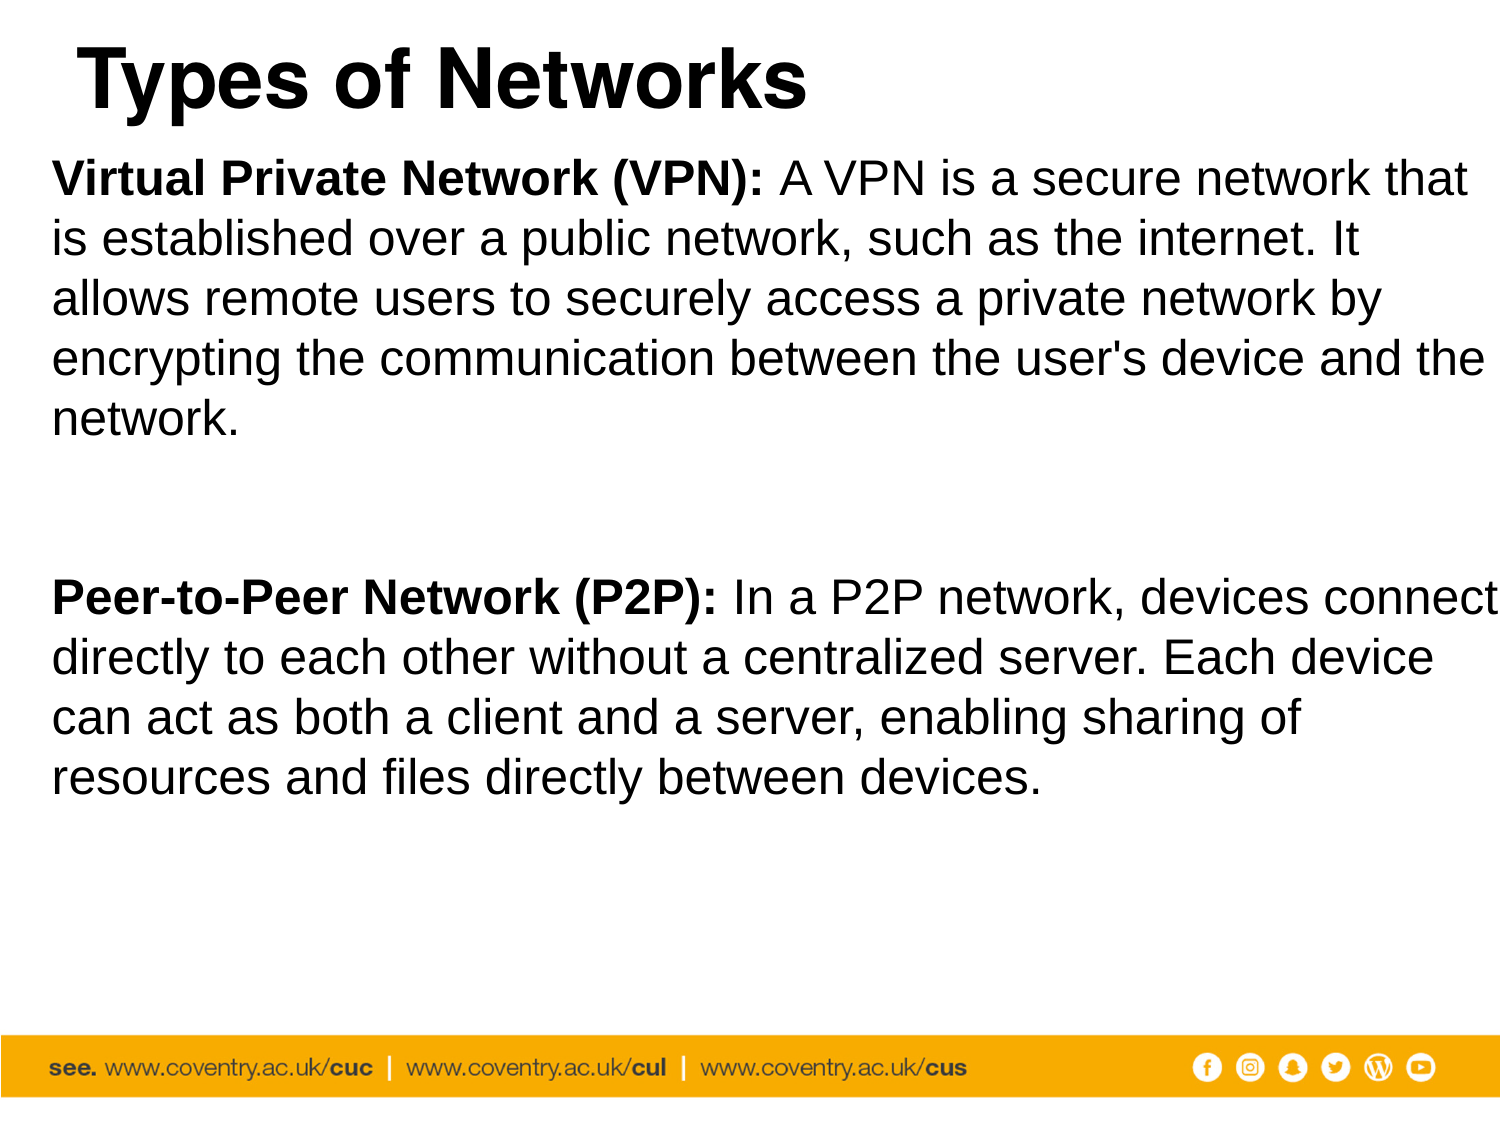

# Types of Networks

Virtual Private Network (VPN): A VPN is a secure network that is established over a public network, such as the internet. It allows remote users to securely access a private network by encrypting the communication between the user's device and the network.

Peer-to-Peer Network (P2P): In a P2P network, devices connect directly to each other without a centralized server. Each device can act as both a client and a server, enabling sharing of resources and files directly between devices.